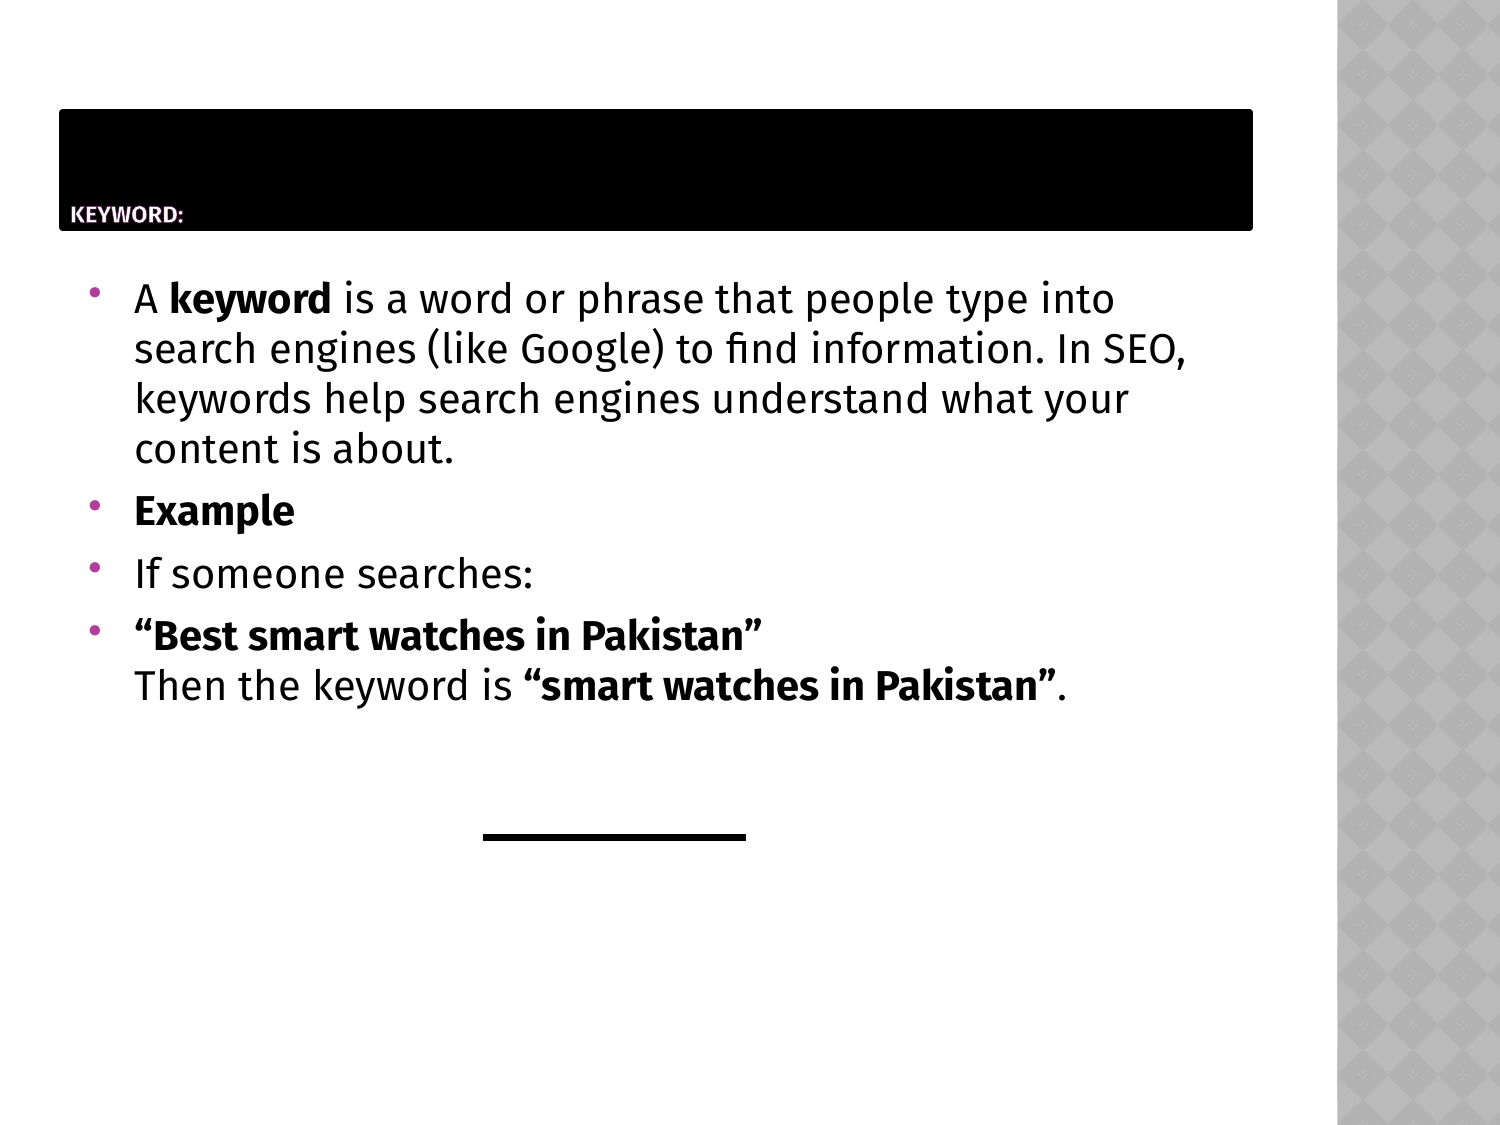

# KEYWORD:
A keyword is a word or phrase that people type into search engines (like Google) to find information. In SEO, keywords help search engines understand what your content is about.
Example
If someone searches:
“Best smart watches in Pakistan”
Then the keyword is “smart watches in Pakistan”.